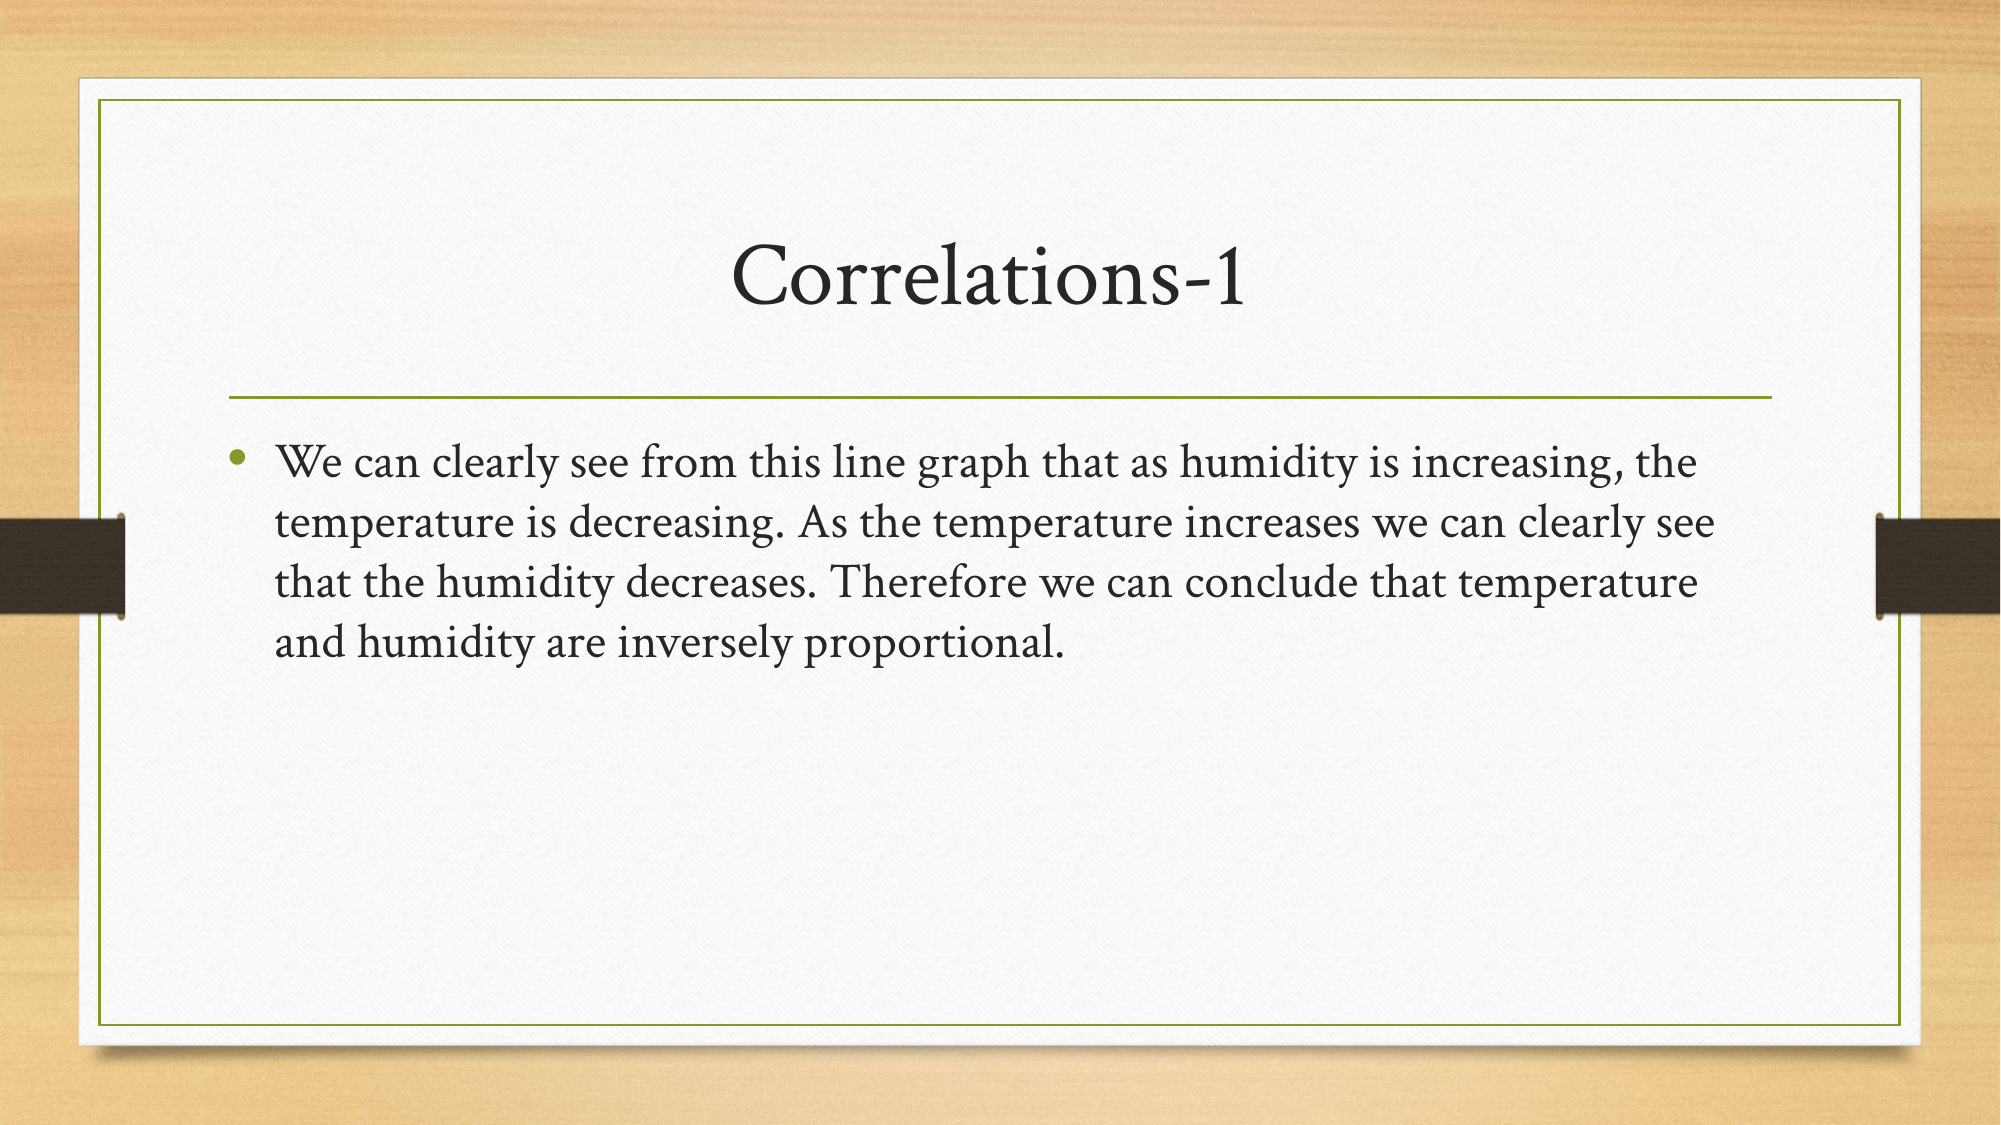

# Correlations-1
We can clearly see from this line graph that as humidity is increasing, the temperature is decreasing. As the temperature increases we can clearly see that the humidity decreases. Therefore we can conclude that temperature and humidity are inversely proportional.